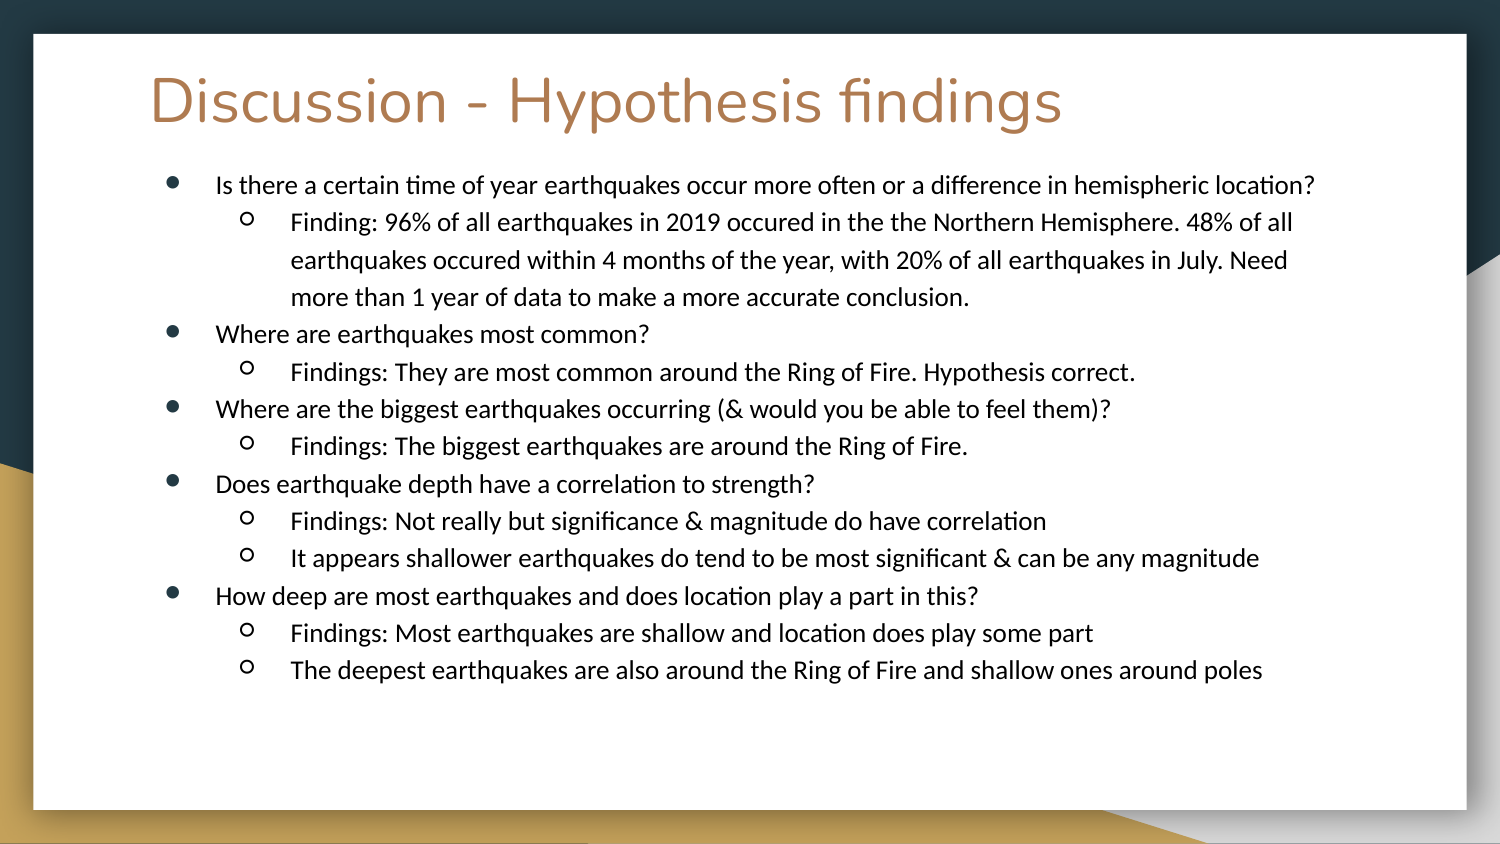

# Discussion - Hypothesis findings
Is there a certain time of year earthquakes occur more often or a difference in hemispheric location?
Finding: 96% of all earthquakes in 2019 occured in the the Northern Hemisphere. 48% of all earthquakes occured within 4 months of the year, with 20% of all earthquakes in July. Need more than 1 year of data to make a more accurate conclusion.
Where are earthquakes most common?
Findings: They are most common around the Ring of Fire. Hypothesis correct.
Where are the biggest earthquakes occurring (& would you be able to feel them)?
Findings: The biggest earthquakes are around the Ring of Fire.
Does earthquake depth have a correlation to strength?
Findings: Not really but significance & magnitude do have correlation
It appears shallower earthquakes do tend to be most significant & can be any magnitude
How deep are most earthquakes and does location play a part in this?
Findings: Most earthquakes are shallow and location does play some part
The deepest earthquakes are also around the Ring of Fire and shallow ones around poles